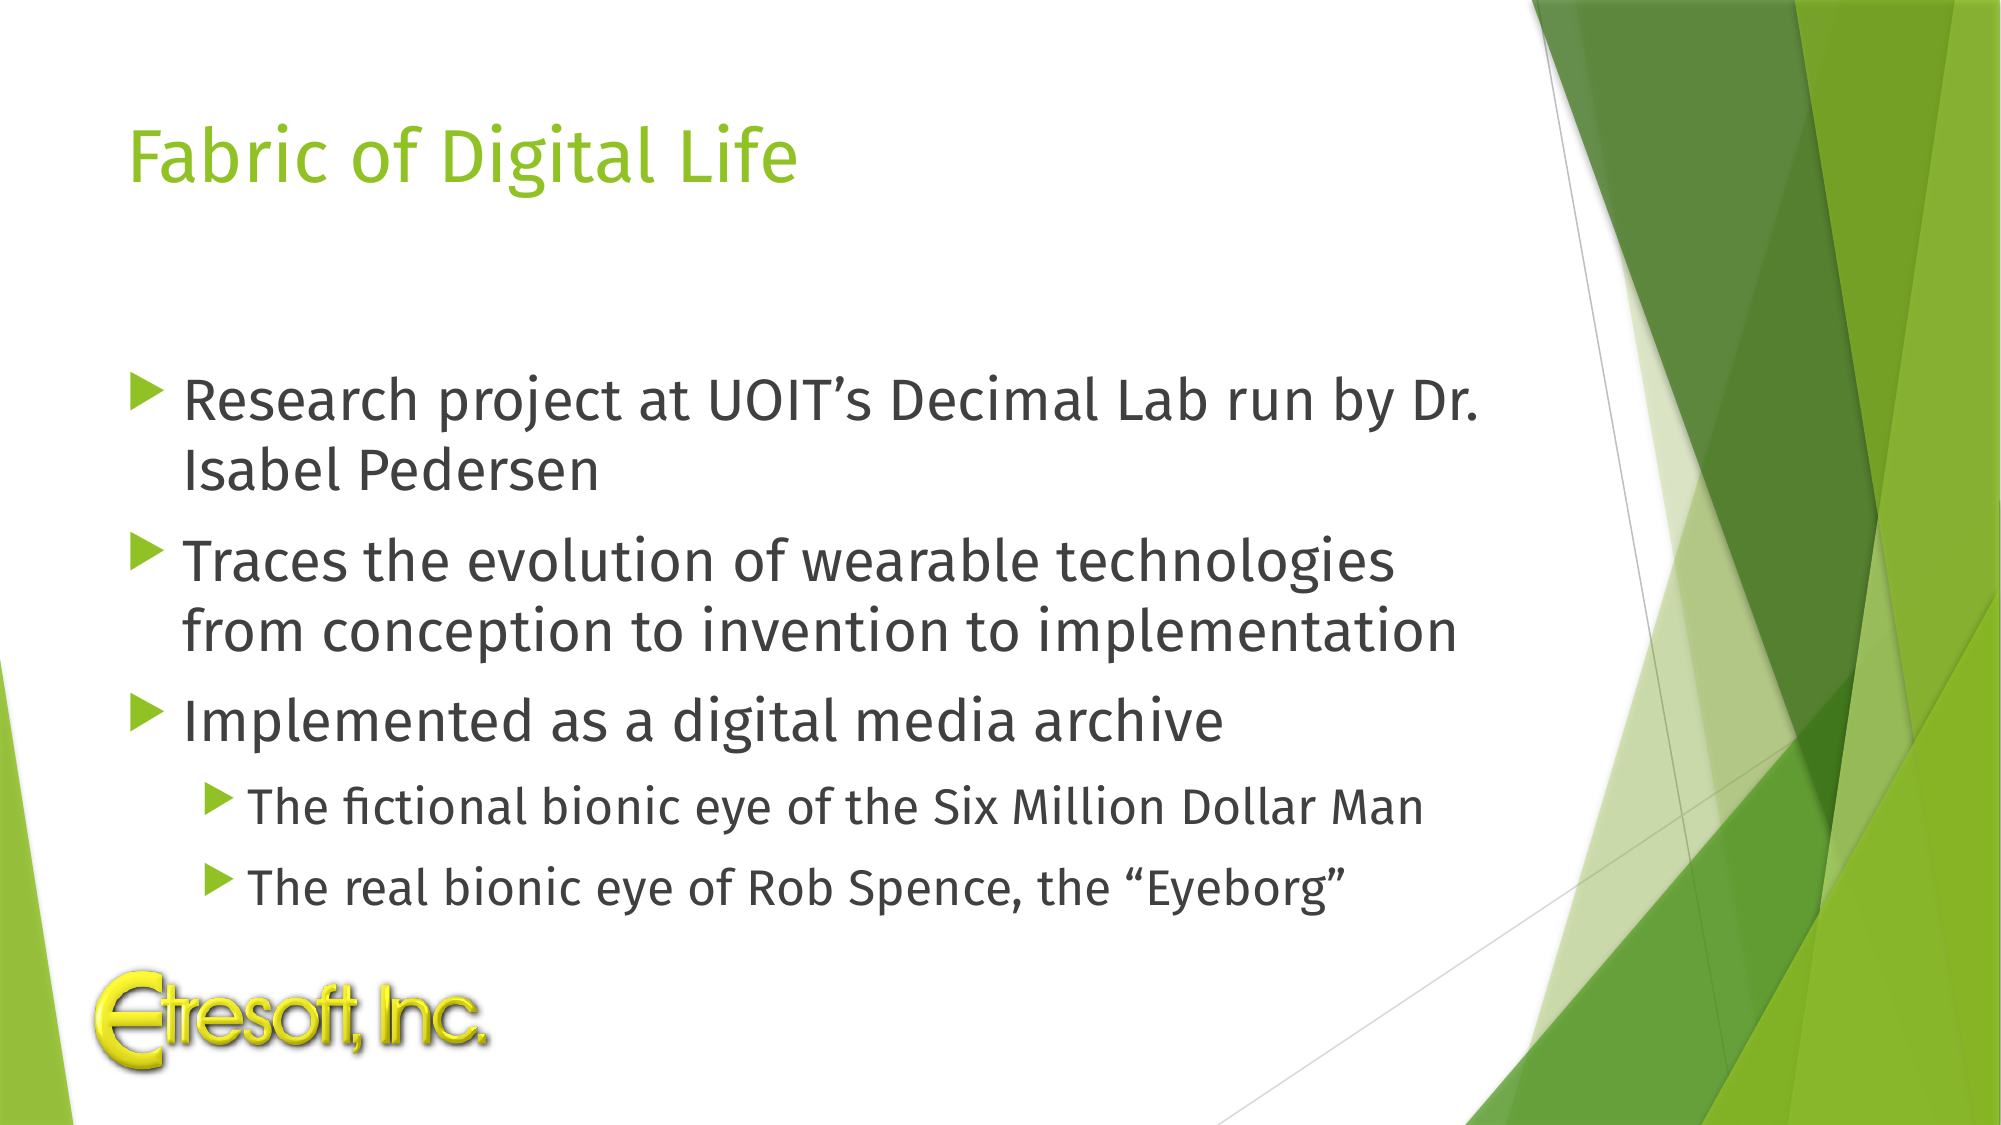

# Fabric of Digital Life
Research project at UOIT’s Decimal Lab run by Dr. Isabel Pedersen
Traces the evolution of wearable technologies from conception to invention to implementation
Implemented as a digital media archive
The fictional bionic eye of the Six Million Dollar Man
The real bionic eye of Rob Spence, the “Eyeborg”